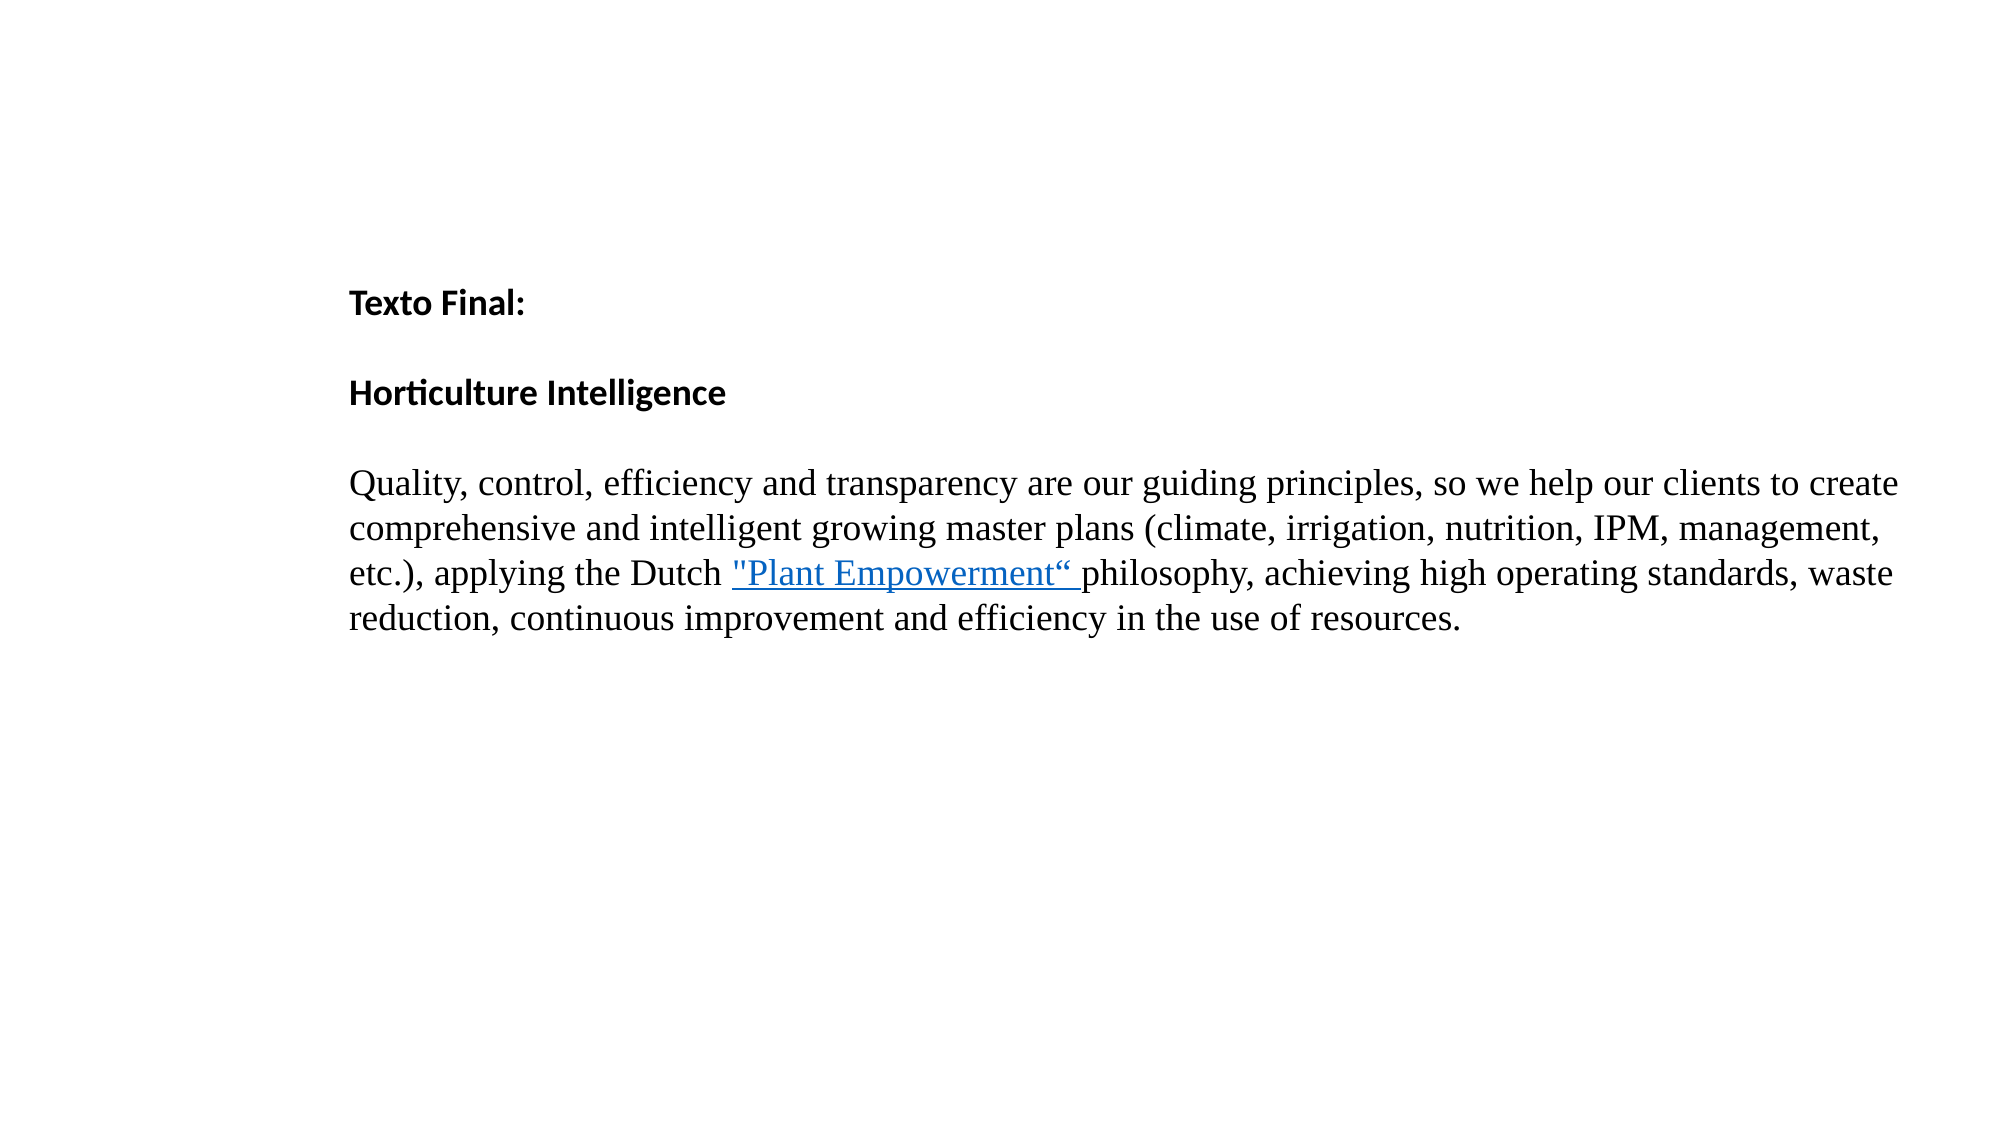

Texto Final:

Horticulture Intelligence

Quality, control, efficiency and transparency are our guiding principles, so we help our clients to create comprehensive and intelligent growing master plans (climate, irrigation, nutrition, IPM, management, etc.), applying the Dutch "Plant Empowerment“ philosophy, achieving high operating standards, waste reduction, continuous improvement and efficiency in the use of resources.